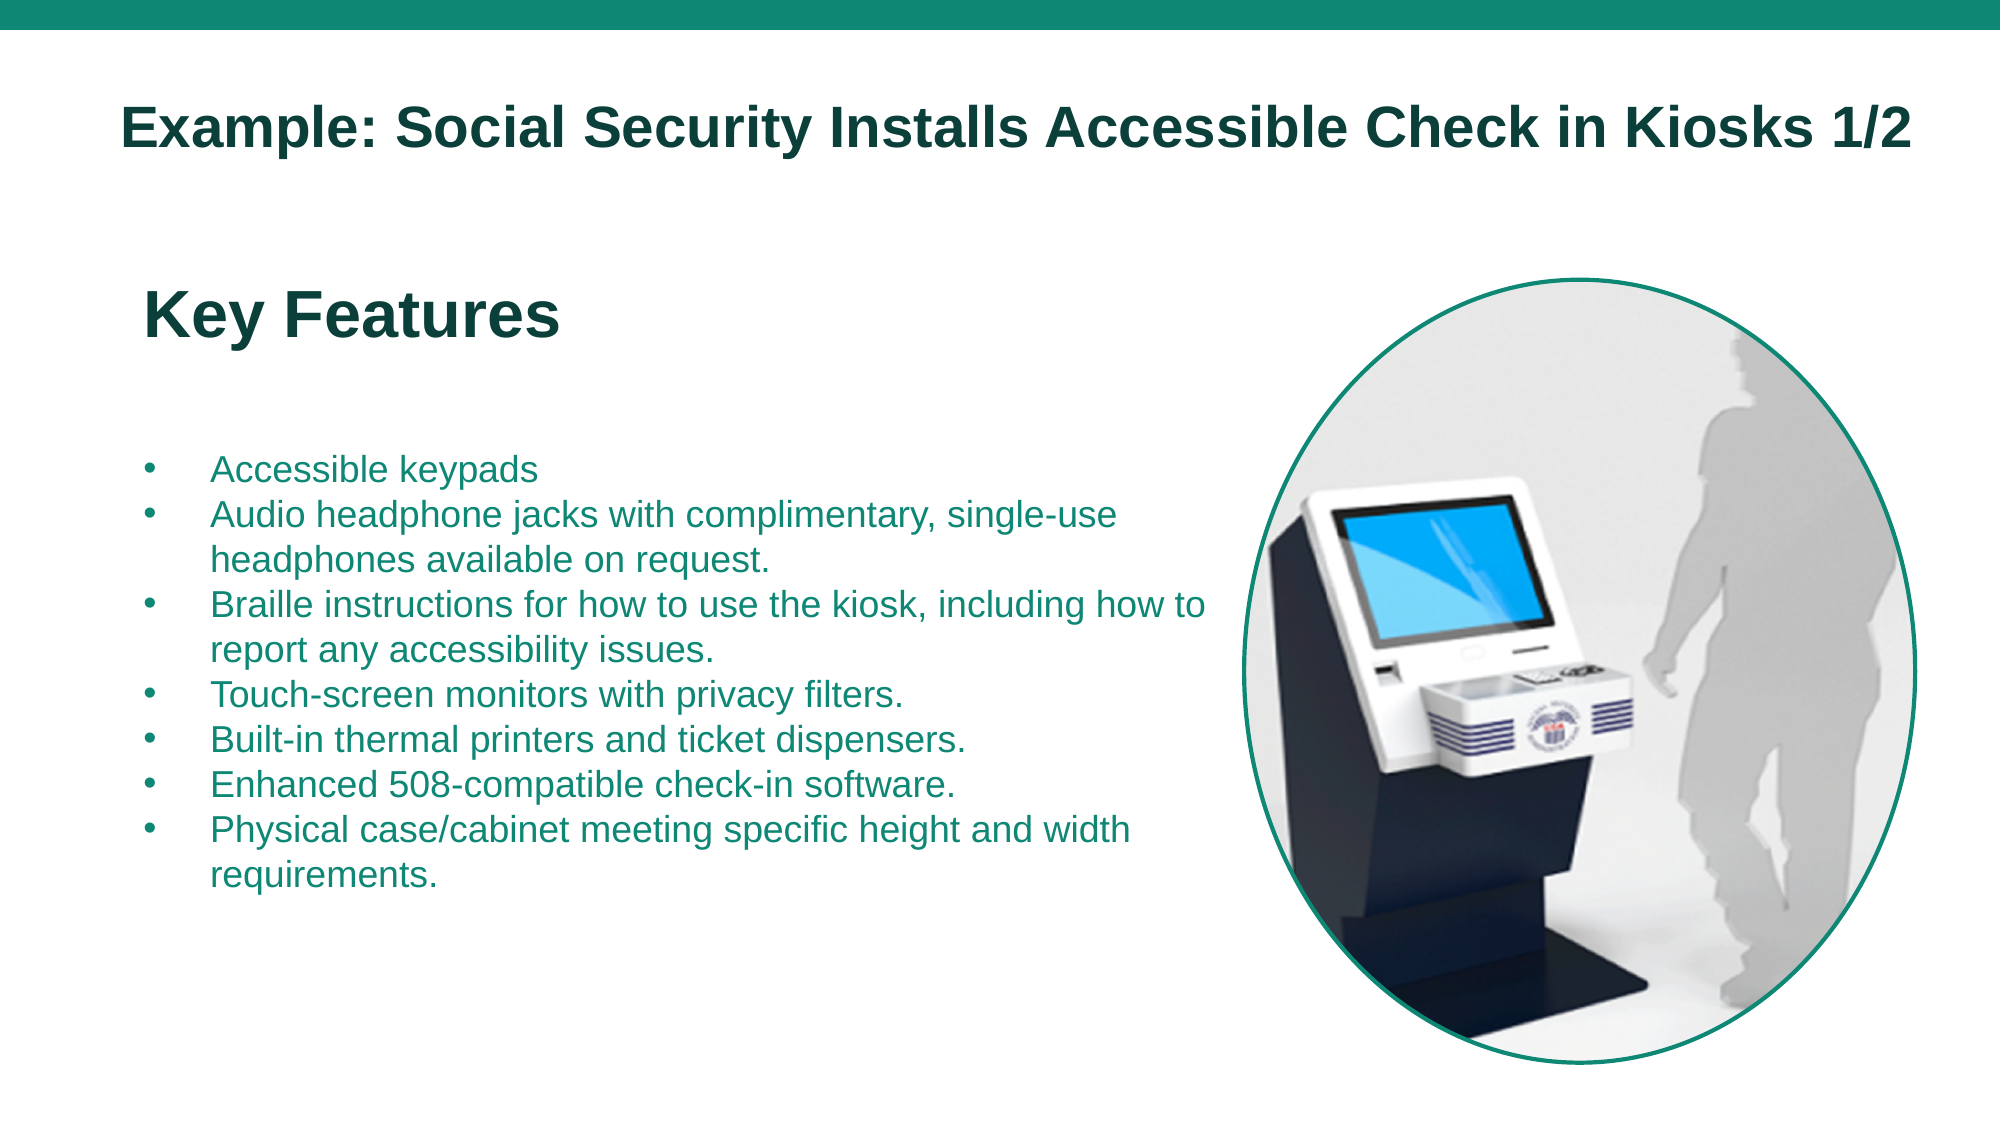

# Example: Social Security Installs Accessible Check in Kiosks 1/2
Key Features

Accessible keypads
Audio headphone jacks with complimentary, single-use headphones available on request.
Braille instructions for how to use the kiosk, including how to report any accessibility issues.
Touch-screen monitors with privacy filters.
Built-in thermal printers and ticket dispensers.
Enhanced 508-compatible check-in software.
Physical case/cabinet meeting specific height and width requirements.